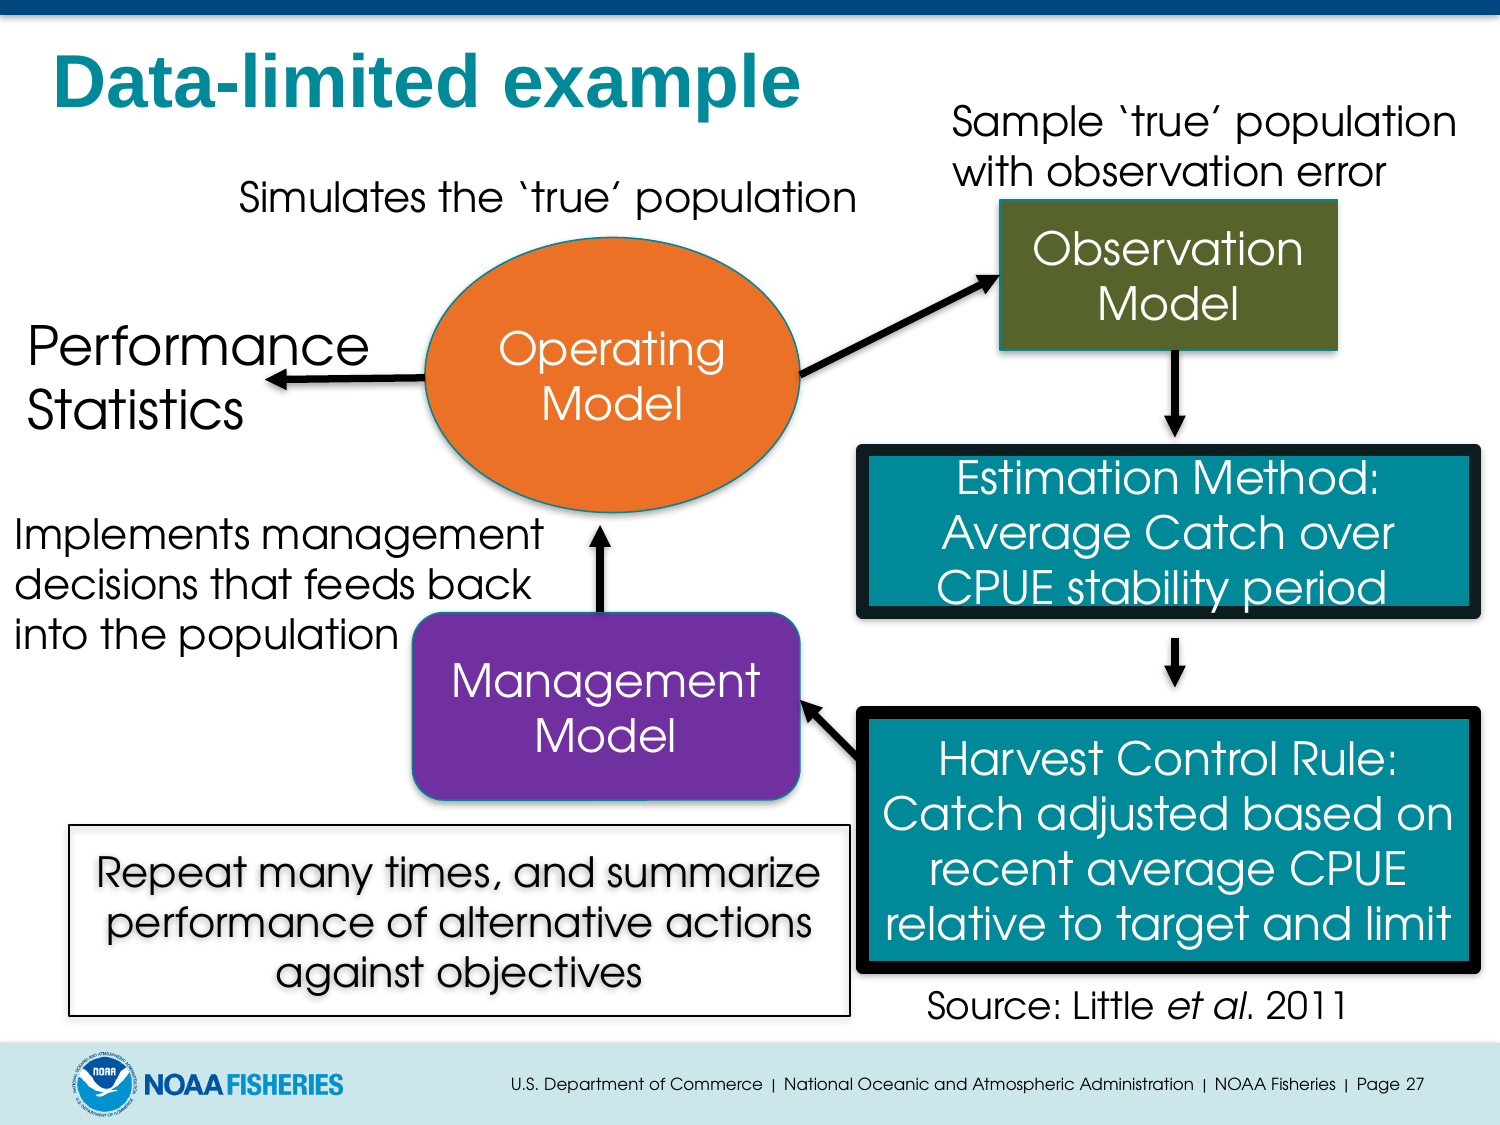

# Data-limited example
Sample ‘true’ population with observation error
Simulates the ‘true’ population
Observation Model
Operating Model
Performance Statistics
Estimation Method:
Average Catch over CPUE stability period
Implements management decisions that feeds back into the population
Management Model
Harvest Control Rule: Catch adjusted based on recent average CPUE relative to target and limit
Repeat many times, and summarize performance of alternative actions against objectives
Source: Little et al. 2011
U.S. Department of Commerce | National Oceanic and Atmospheric Administration | NOAA Fisheries | Page 27